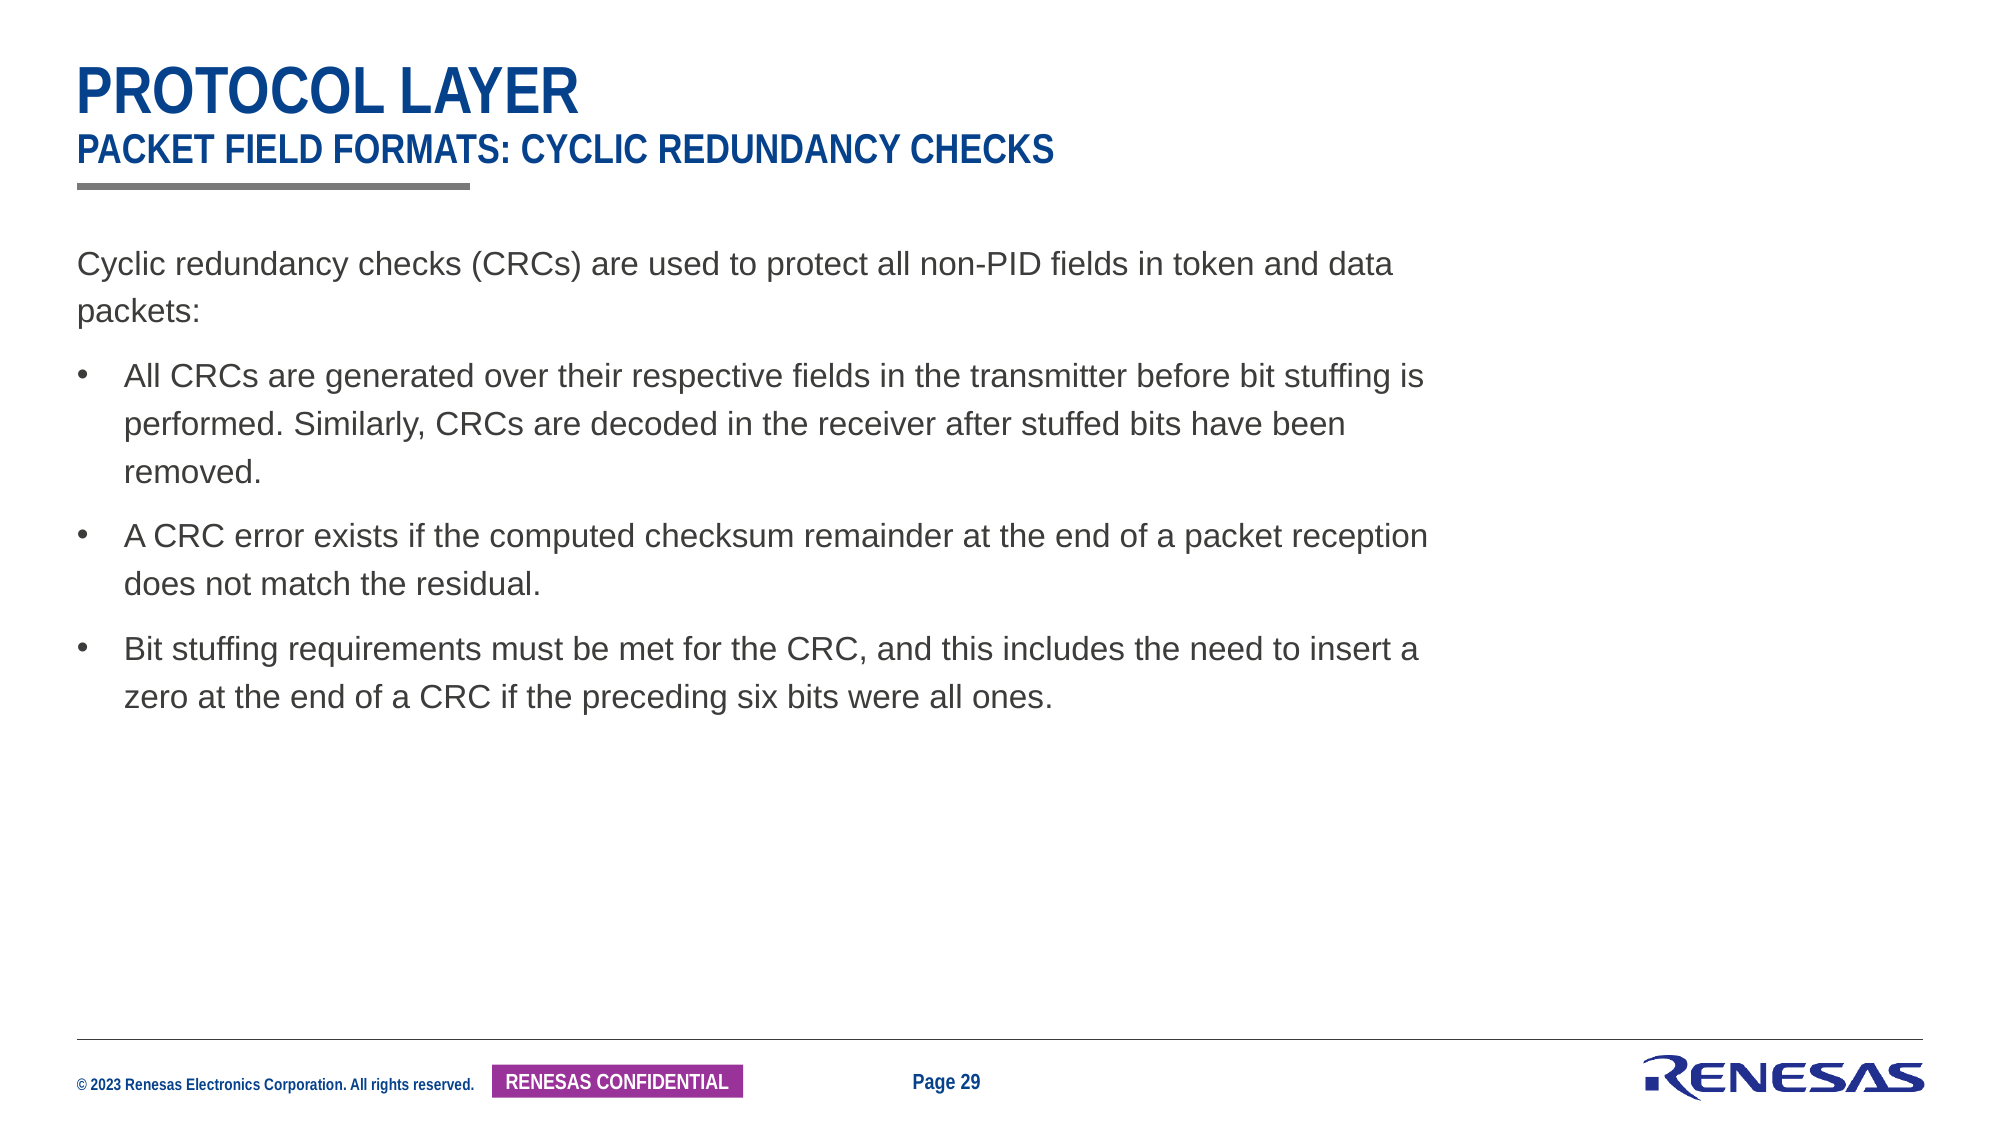

# Protocol Layer Packet Field Formats: Cyclic Redundancy Checks
Cyclic redundancy checks (CRCs) are used to protect all non-PID fields in token and data packets:
All CRCs are generated over their respective fields in the transmitter before bit stuffing is performed. Similarly, CRCs are decoded in the receiver after stuffed bits have been removed.
A CRC error exists if the computed checksum remainder at the end of a packet reception does not match the residual.
Bit stuffing requirements must be met for the CRC, and this includes the need to insert a zero at the end of a CRC if the preceding six bits were all ones.